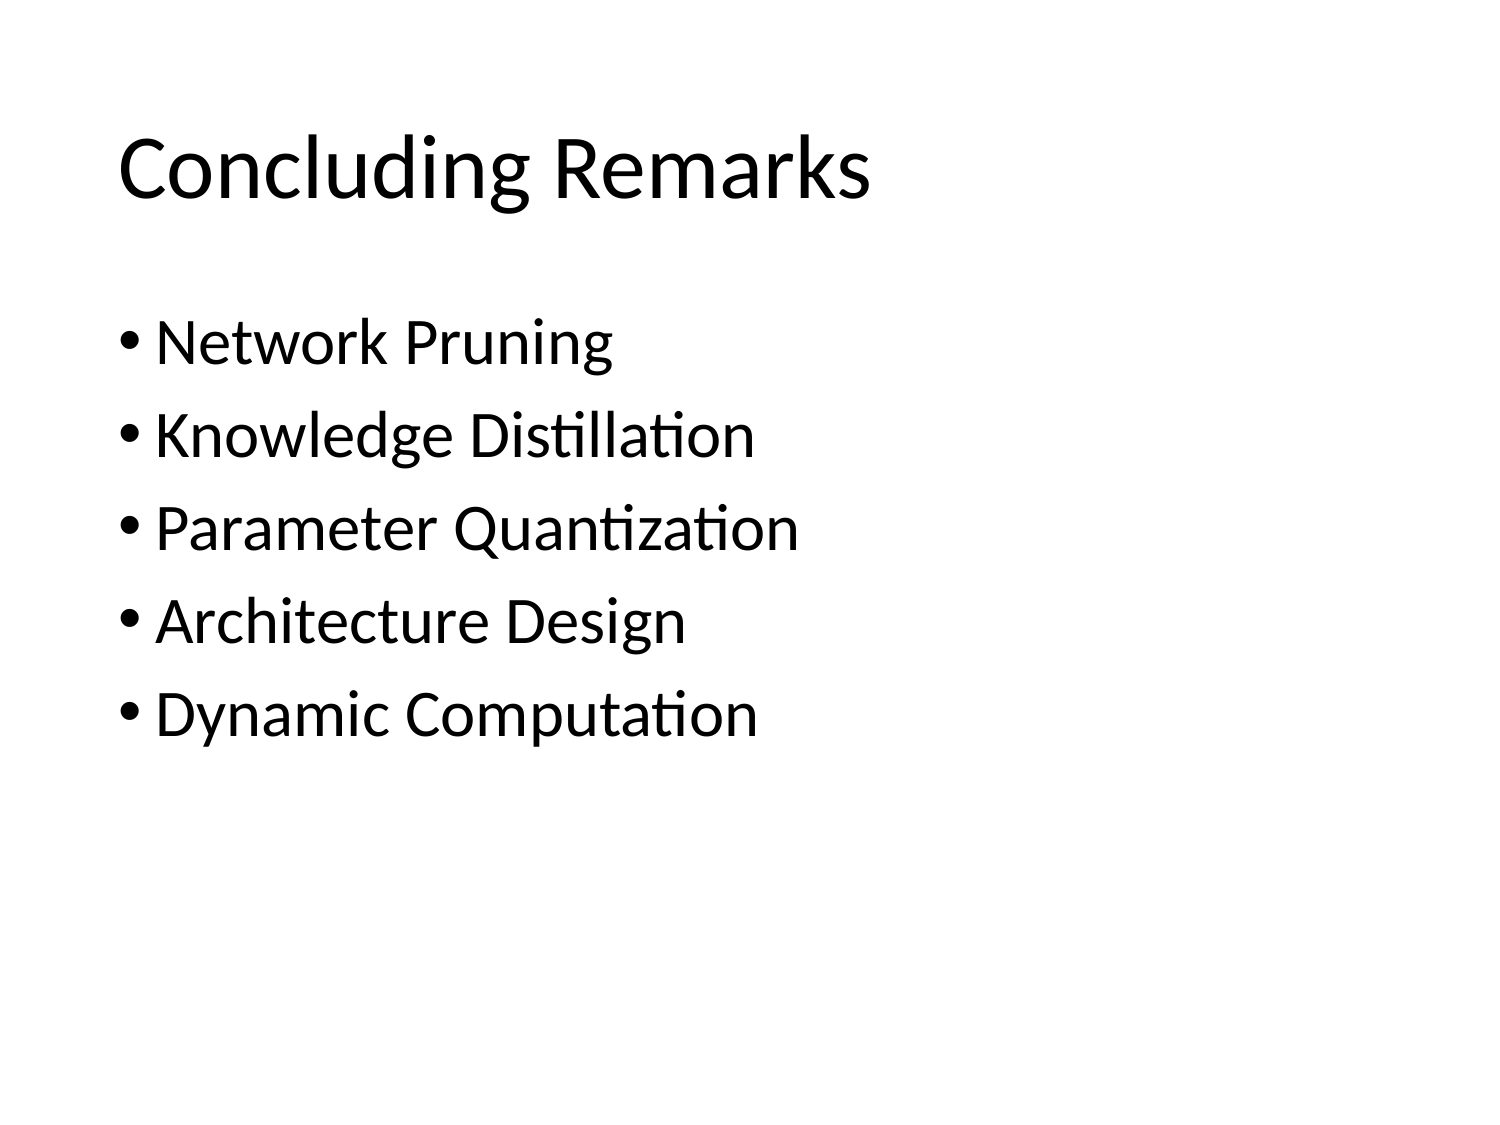

# Concluding Remarks
Network Pruning
Knowledge Distillation
Parameter Quantization
Architecture Design
Dynamic Computation